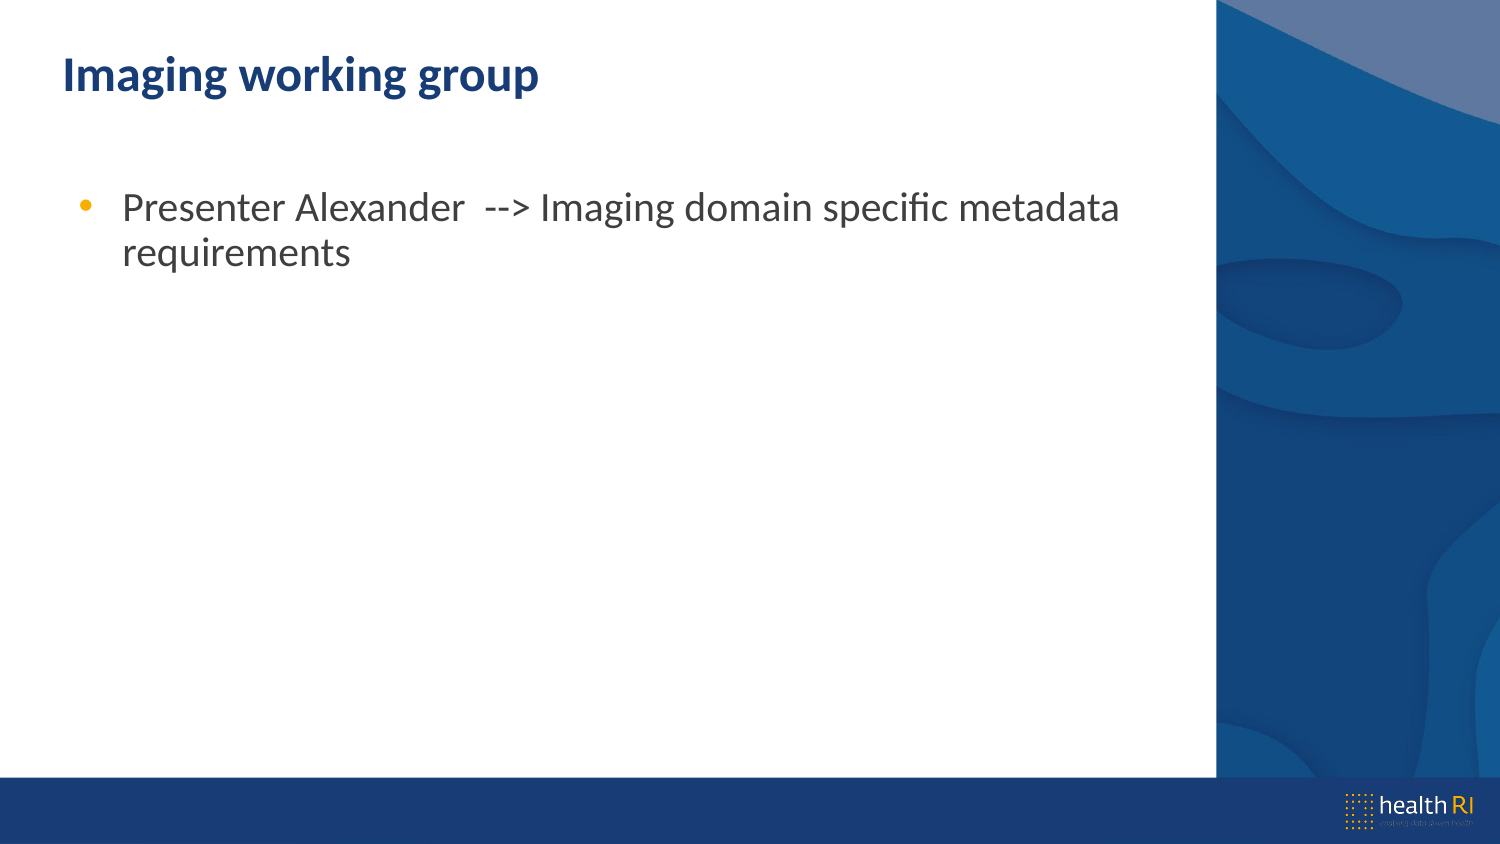

# Imaging working group
Presenter Alexander  --> Imaging domain specific metadata requirements